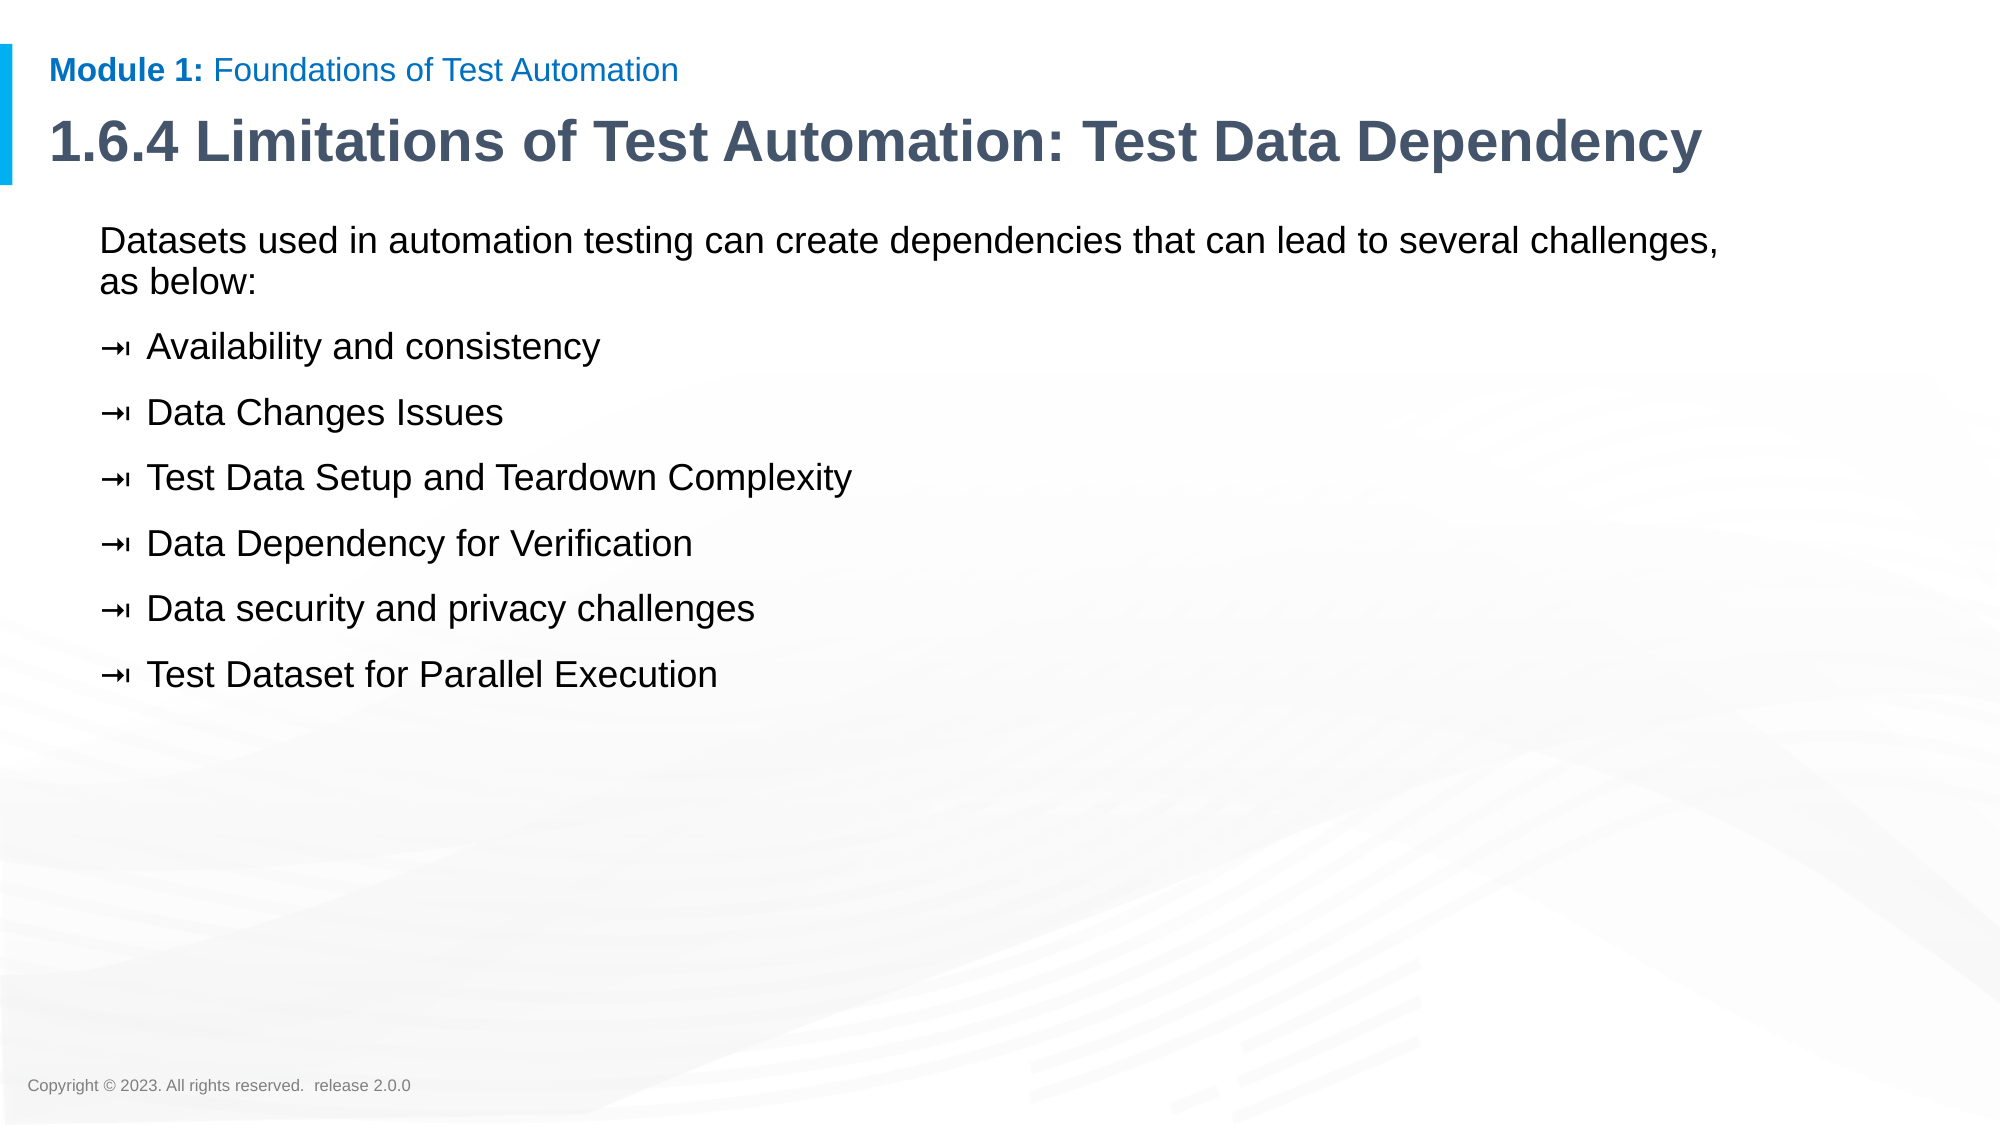

# 1.6.4 Limitations of Test Automation: Test Data Dependency
Datasets used in automation testing can create dependencies that can lead to several challenges, as below:
Availability and consistency
Data Changes Issues
Test Data Setup and Teardown Complexity
Data Dependency for Verification
Data security and privacy challenges
Test Dataset for Parallel Execution